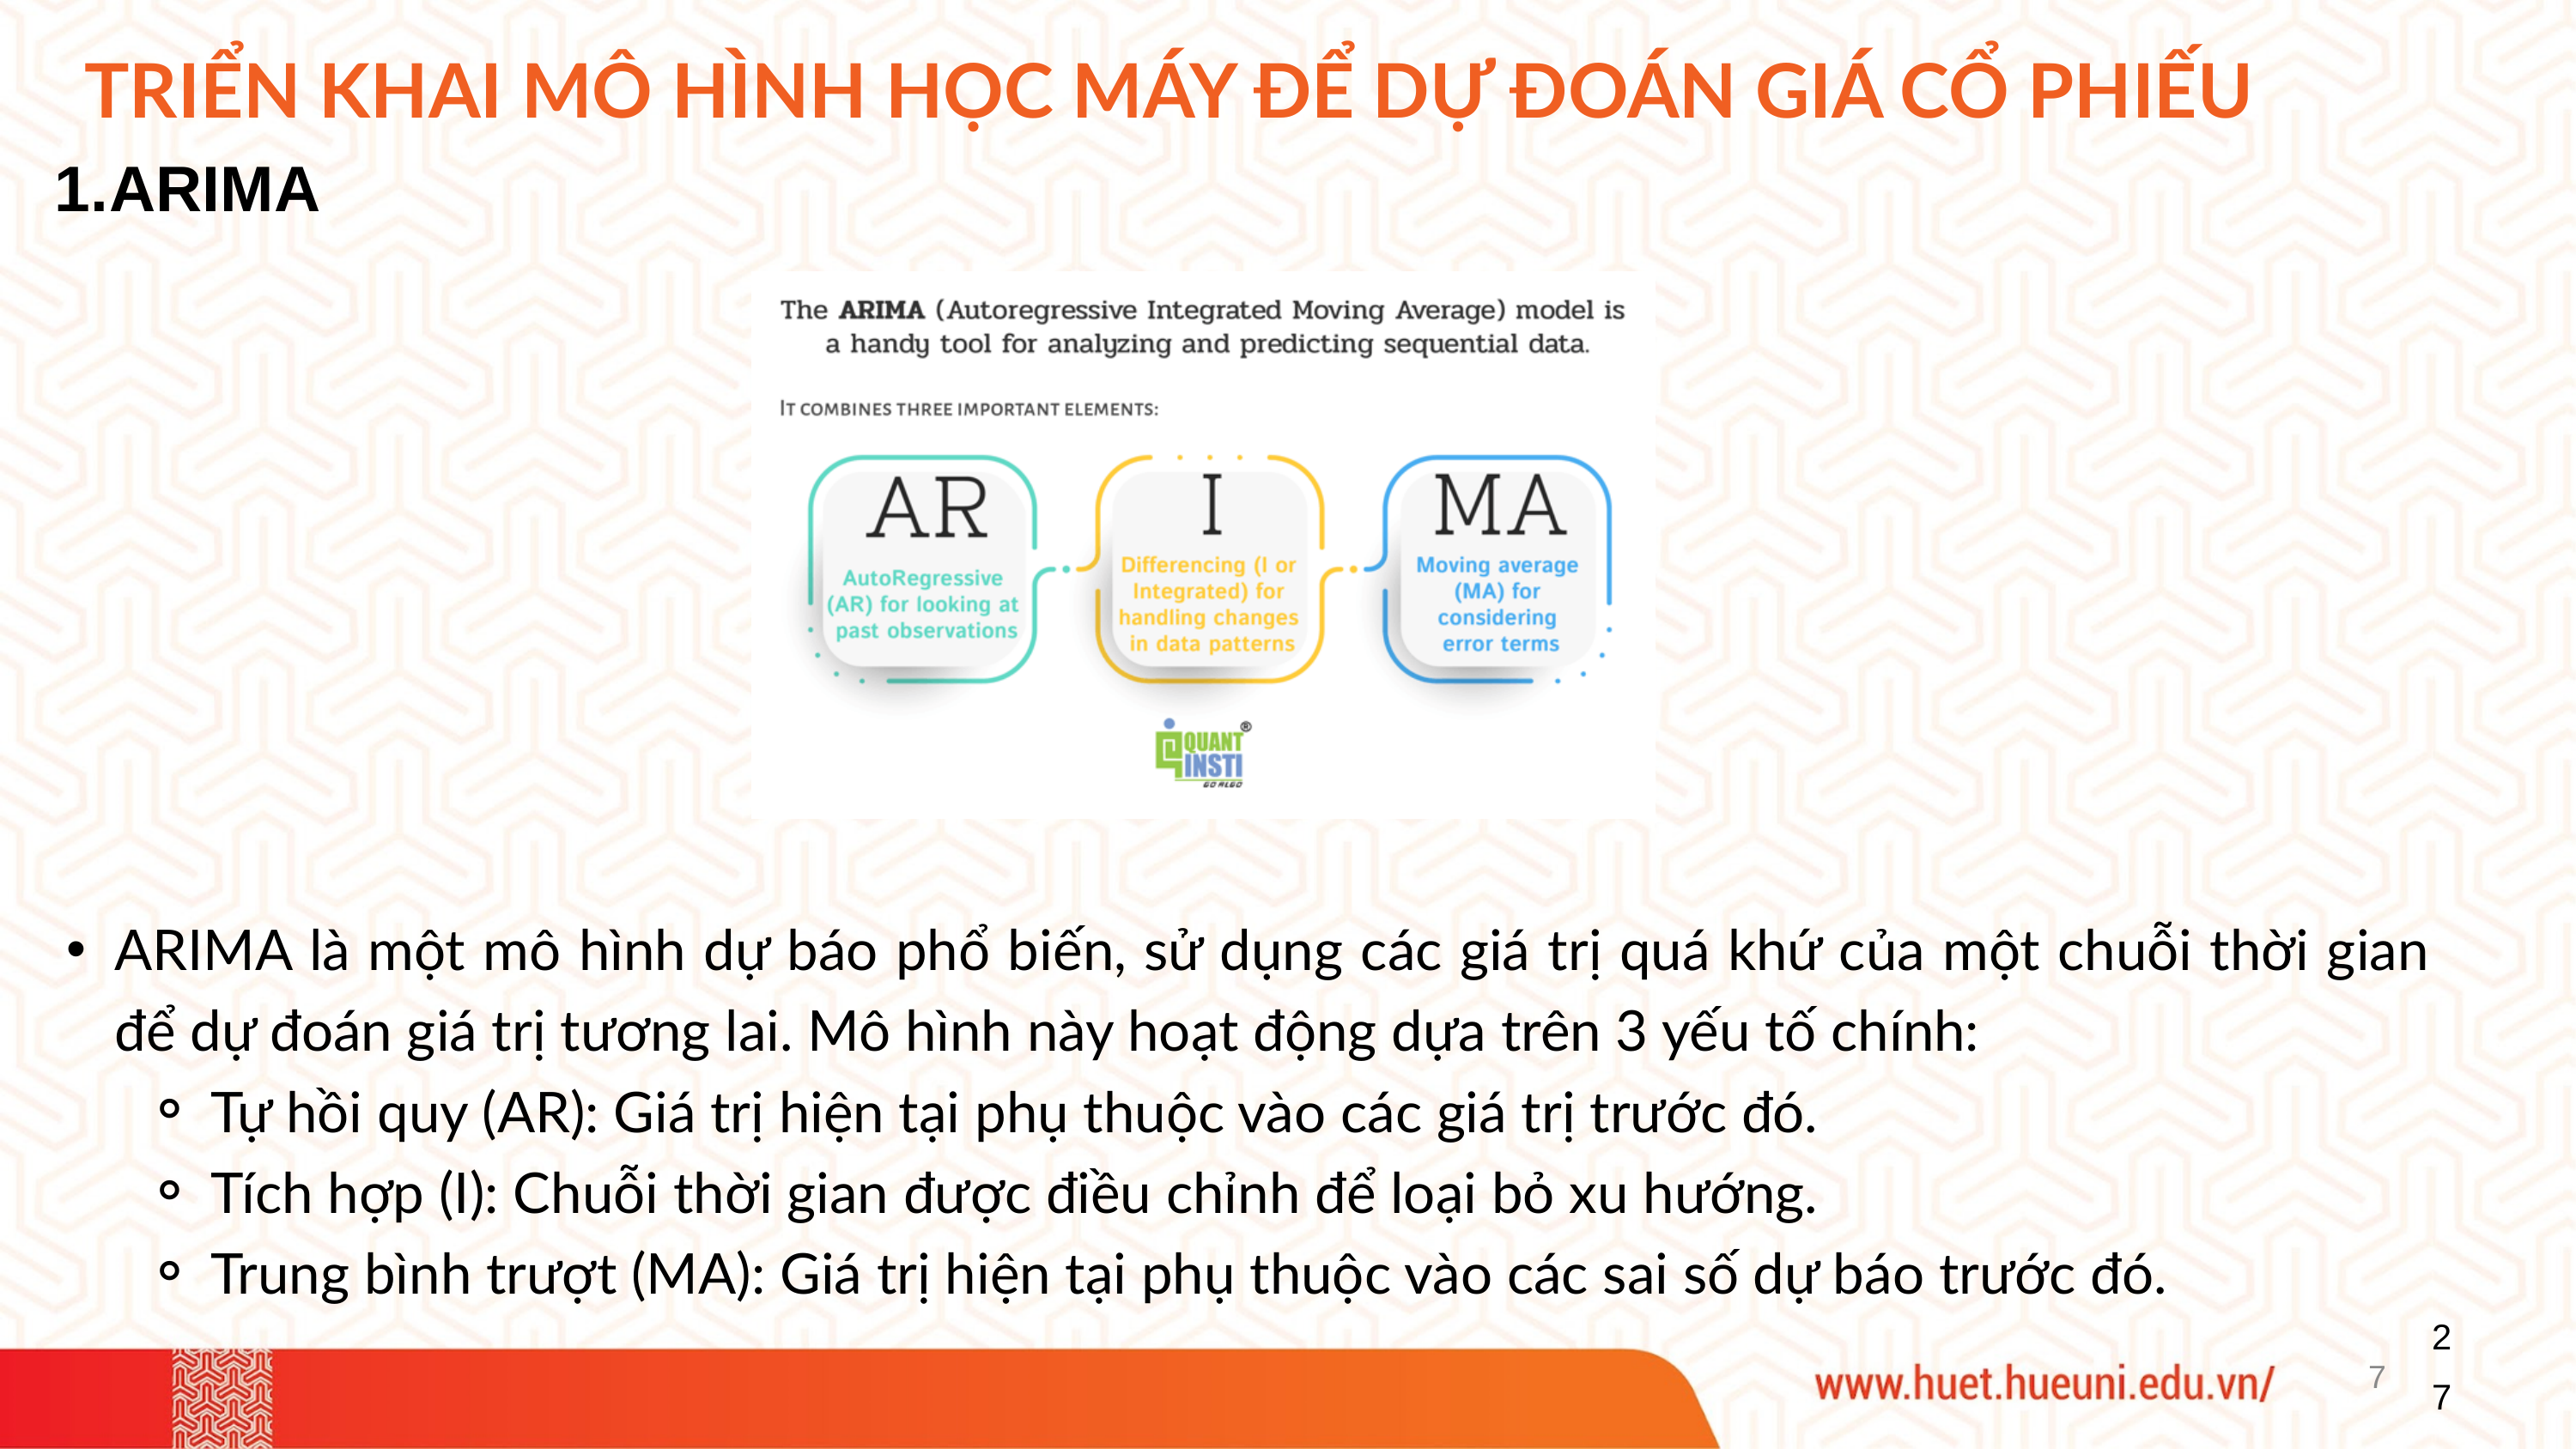

TRIỂN KHAI MÔ HÌNH HỌC MÁY ĐỂ DỰ ĐOÁN GIÁ CỔ PHIẾU
ARIMA

ARIMA là một mô hình dự báo phổ biến, sử dụng các giá trị quá khứ của một chuỗi thời gian để dự đoán giá trị tương lai. Mô hình này hoạt động dựa trên 3 yếu tố chính:
Tự hồi quy (AR): Giá trị hiện tại phụ thuộc vào các giá trị trước đó.
Tích hợp (I): Chuỗi thời gian được điều chỉnh để loại bỏ xu hướng.
Trung bình trượt (MA): Giá trị hiện tại phụ thuộc vào các sai số dự báo trước đó.
27
7